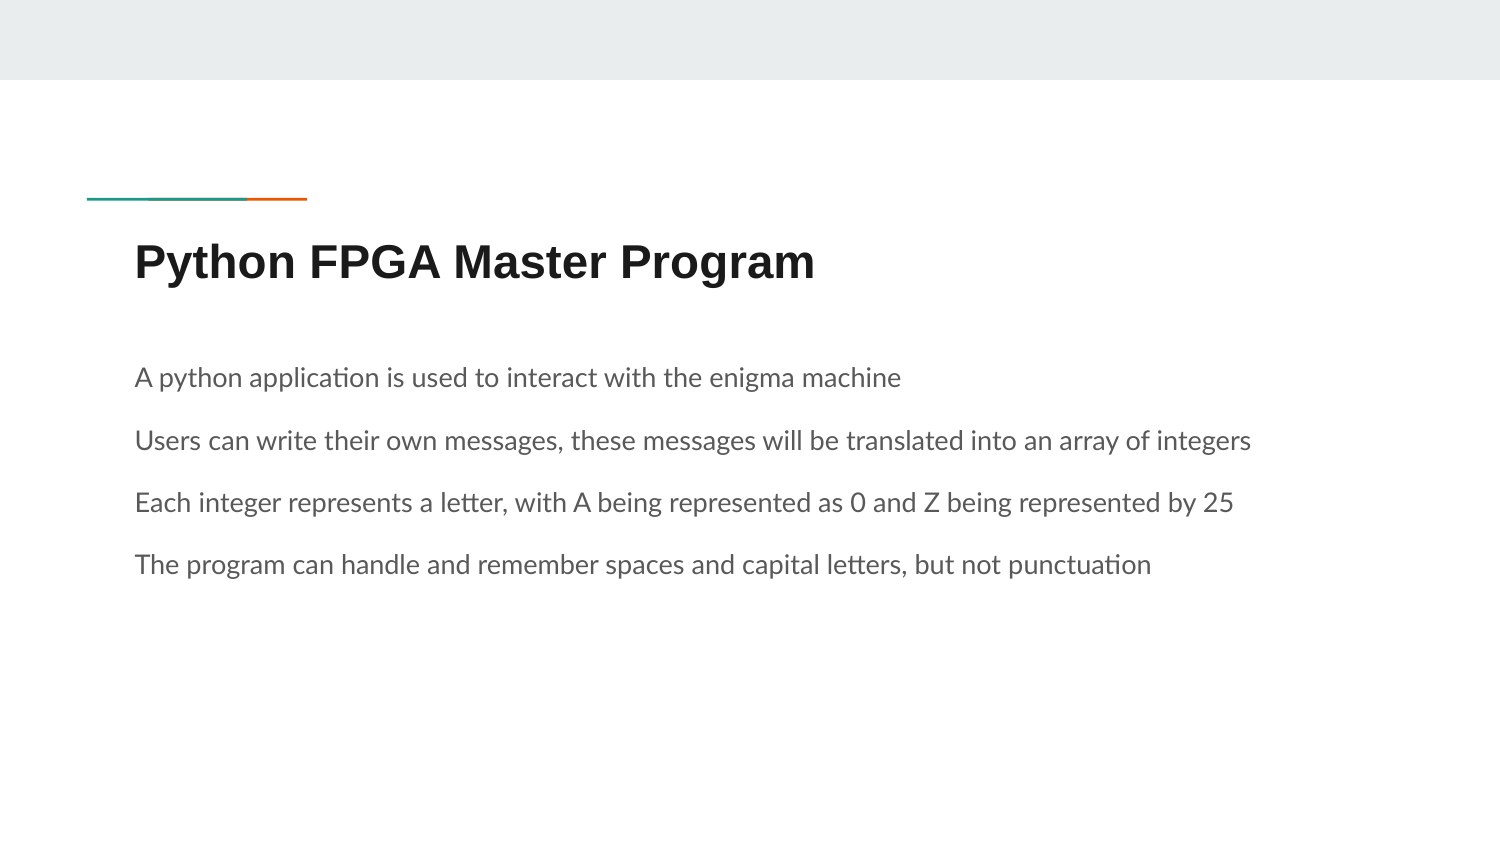

# Python FPGA Master Program
A python application is used to interact with the enigma machine
Users can write their own messages, these messages will be translated into an array of integers
Each integer represents a letter, with A being represented as 0 and Z being represented by 25
The program can handle and remember spaces and capital letters, but not punctuation